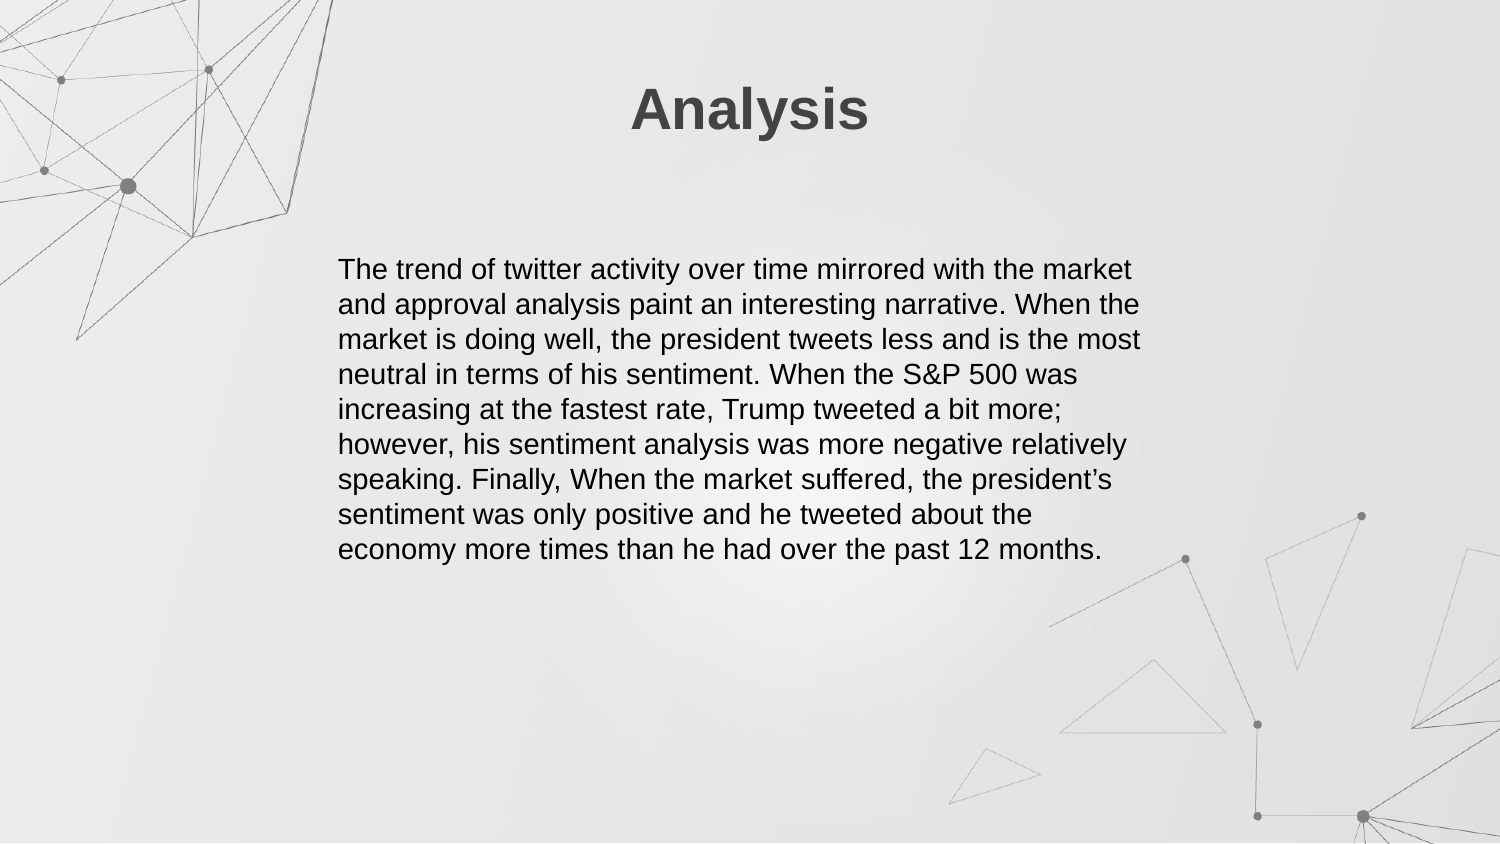

# Analysis
The trend of twitter activity over time mirrored with the market and approval analysis paint an interesting narrative. When the market is doing well, the president tweets less and is the most neutral in terms of his sentiment. When the S&P 500 was increasing at the fastest rate, Trump tweeted a bit more; however, his sentiment analysis was more negative relatively speaking. Finally, When the market suffered, the president’s sentiment was only positive and he tweeted about the economy more times than he had over the past 12 months.